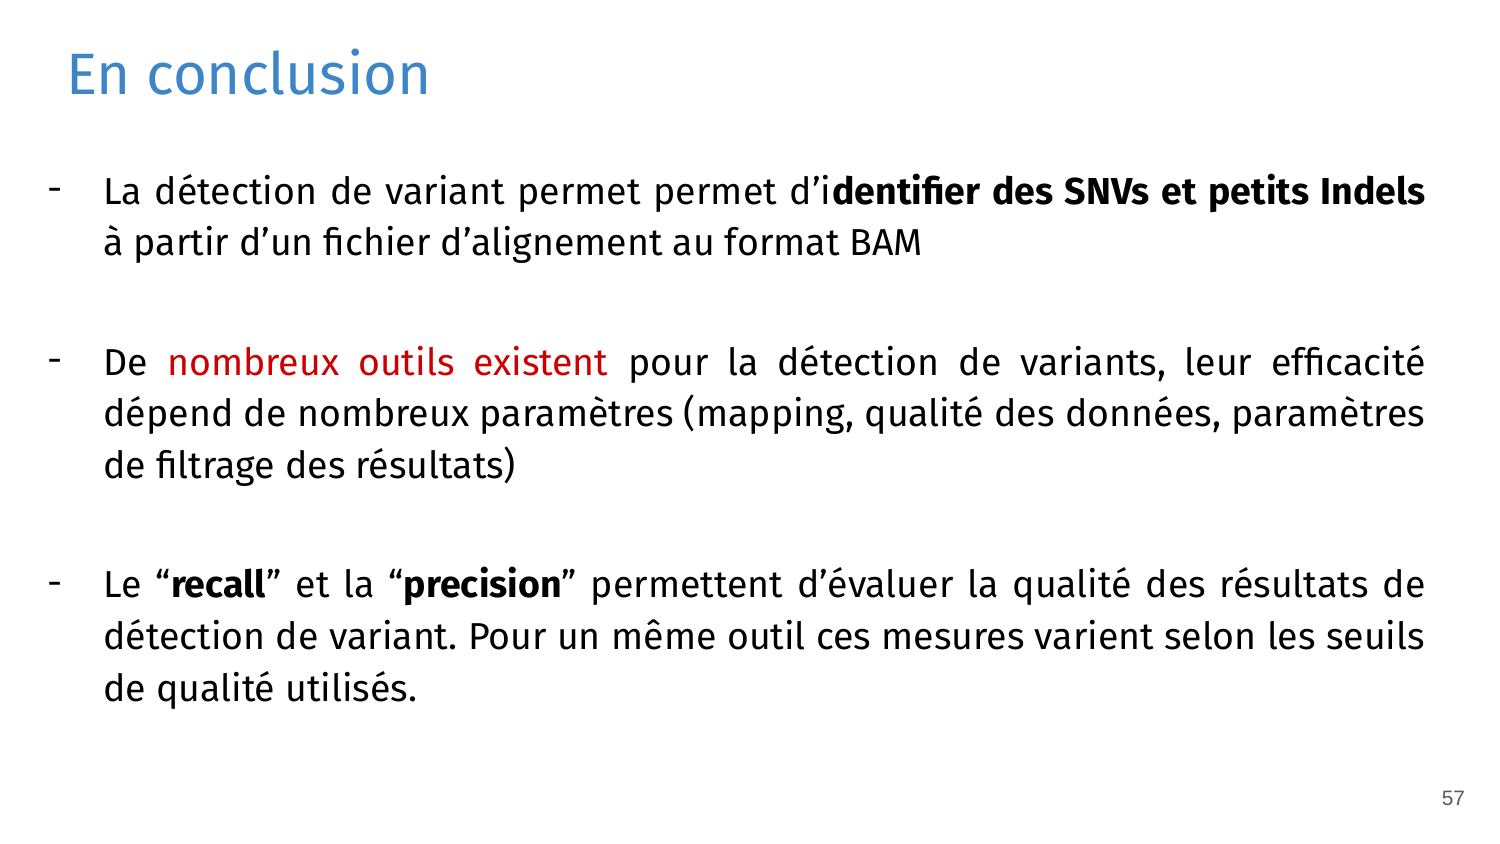

En conclusion

La détection de variant permet permet d’identifier des SNVs et petits Indels à partir d’un fichier d’alignement au format BAM

De nombreux outils existent pour la détection de variants, leur efficacité dépend de nombreux paramètres (mapping, qualité des données, paramètres de filtrage des résultats)

Le “recall” et la “precision” permettent d’évaluer la qualité des résultats de détection de variant. Pour un même outil ces mesures varient selon les seuils de qualité utilisés.
57